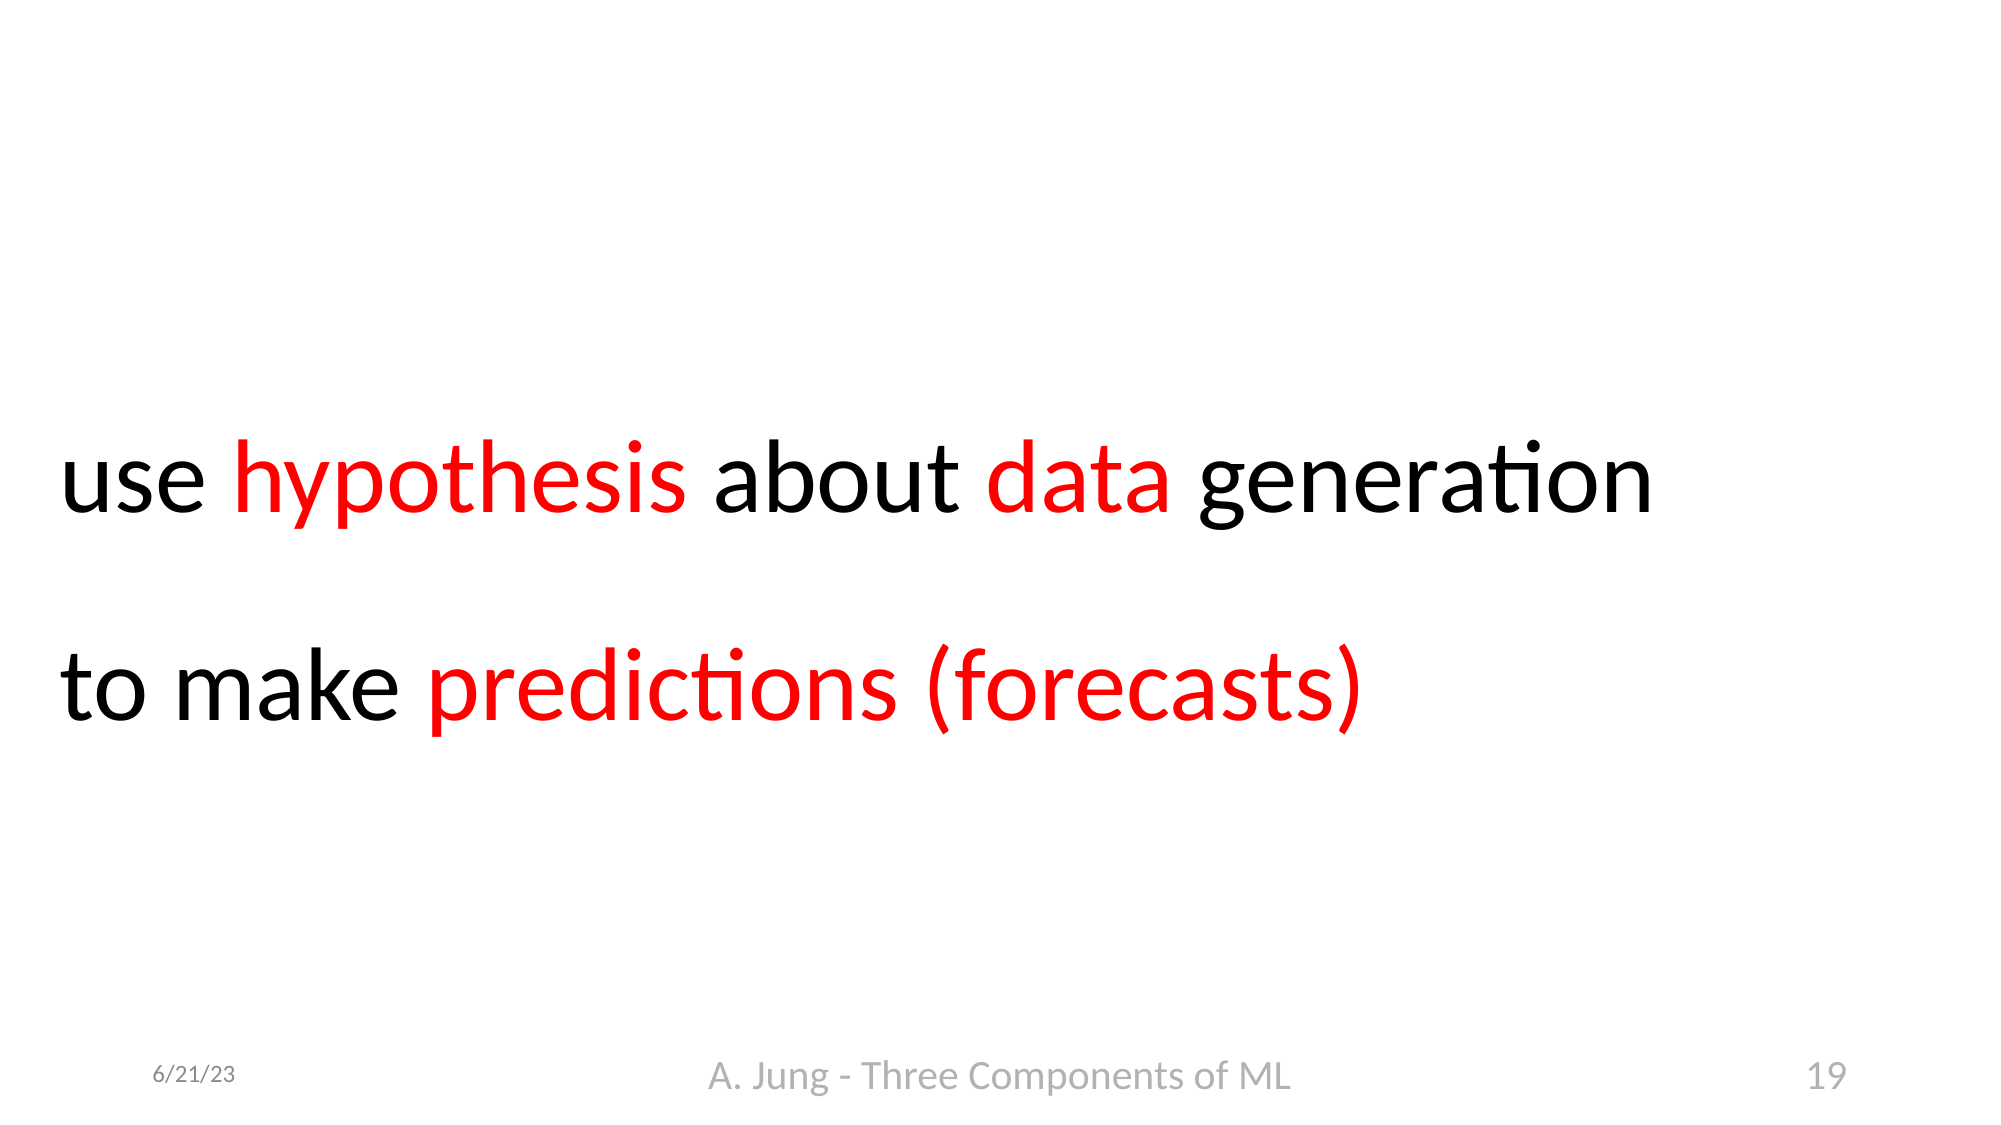

use hypothesis about data generation
to make predictions (forecasts)
6/21/23
A. Jung - Three Components of ML
19